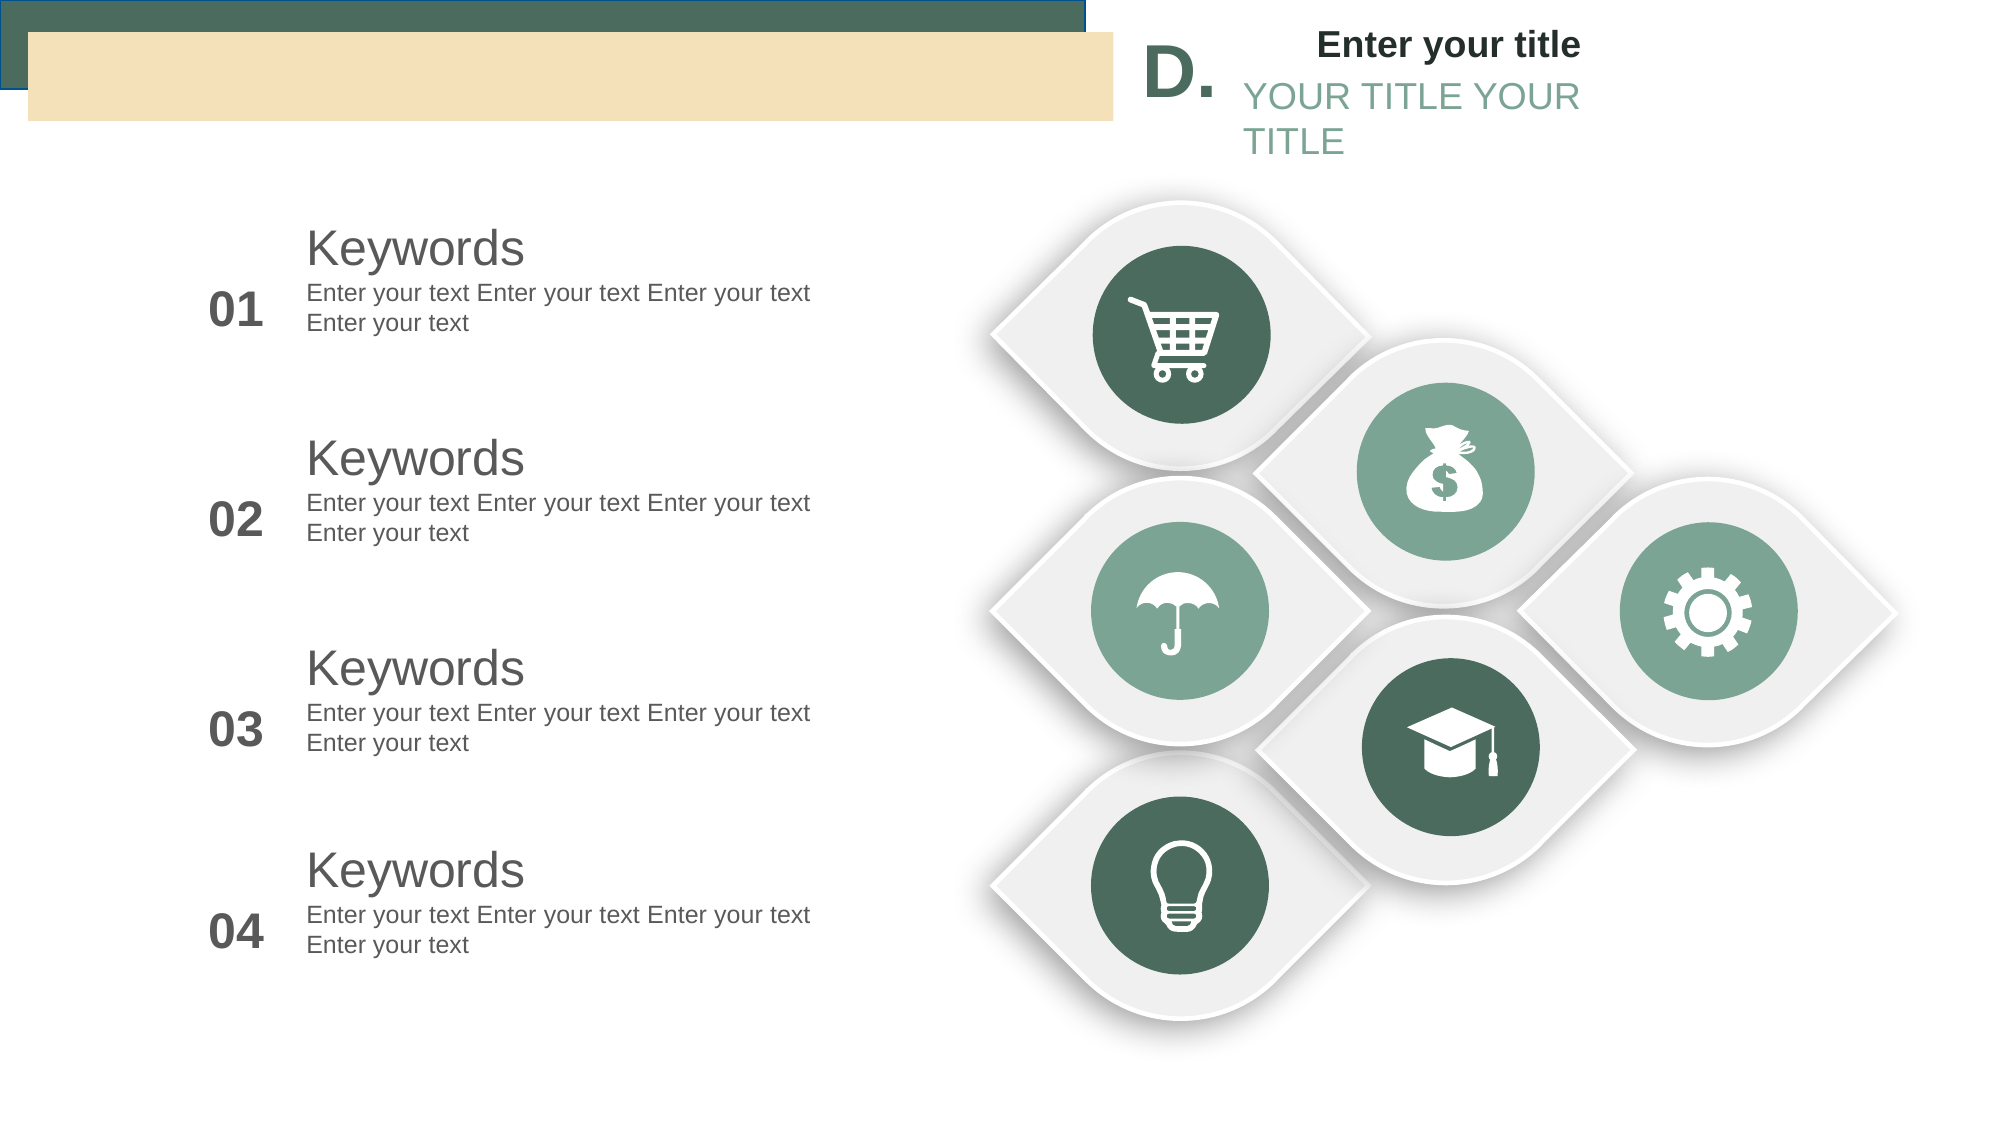

Enter your title
D.

YOUR TITLE YOUR TITLE

Keywords
Enter your text Enter your text Enter your text Enter your text

01

Keywords
Enter your text Enter your text Enter your text Enter your text

02

Keywords
Enter your text Enter your text Enter your text Enter your text

03

Keywords
Enter your text Enter your text Enter your text Enter your text

04